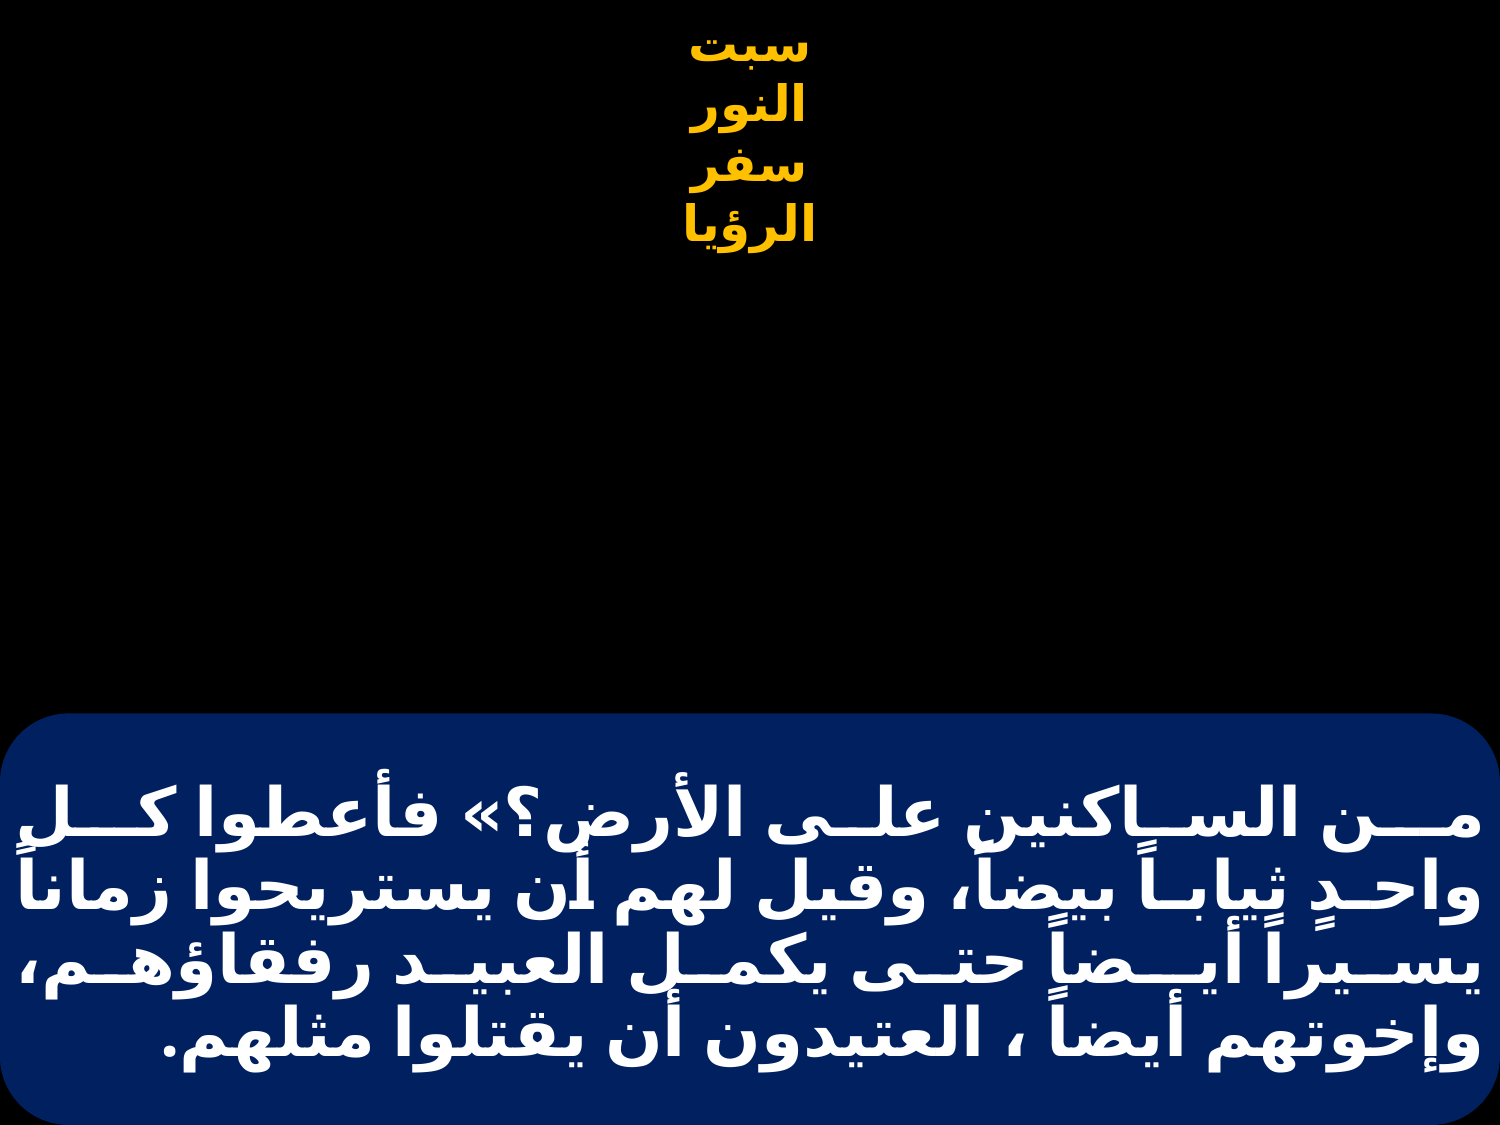

# مـن الساكنين على الأرض؟» فأعطوا كـل واحـدٍ ثيابـاً بيضاً، وقيل لهم أن يستريحوا زماناً يسيراً أيـضاً حتى يكمل العبيد رفقاؤهم، وإخوتهم أيضاً ، العتيدون أن يقتلوا مثلهم.